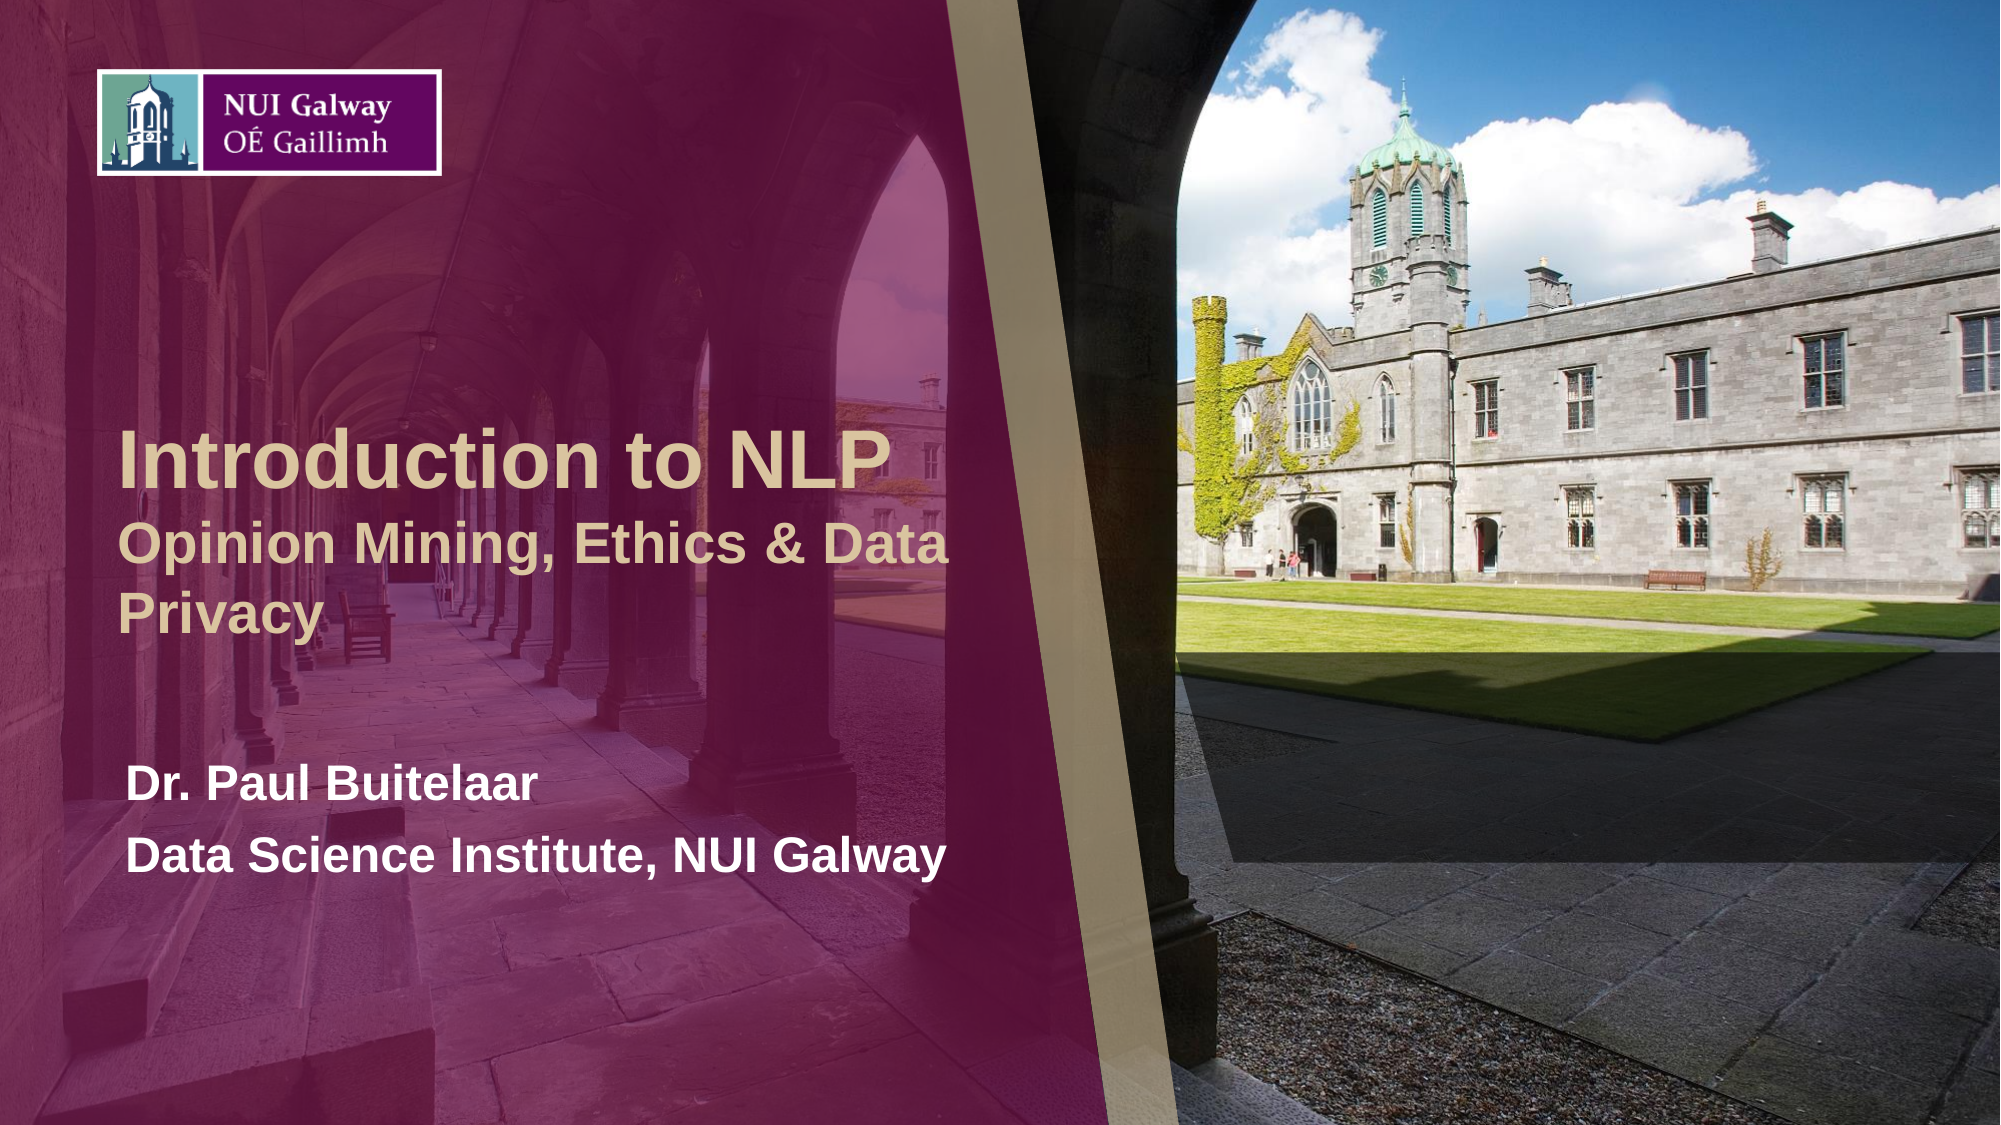

# Introduction to NLP
Opinion Mining, Ethics & Data Privacy
Dr. Paul Buitelaar
Data Science Institute, NUI Galway